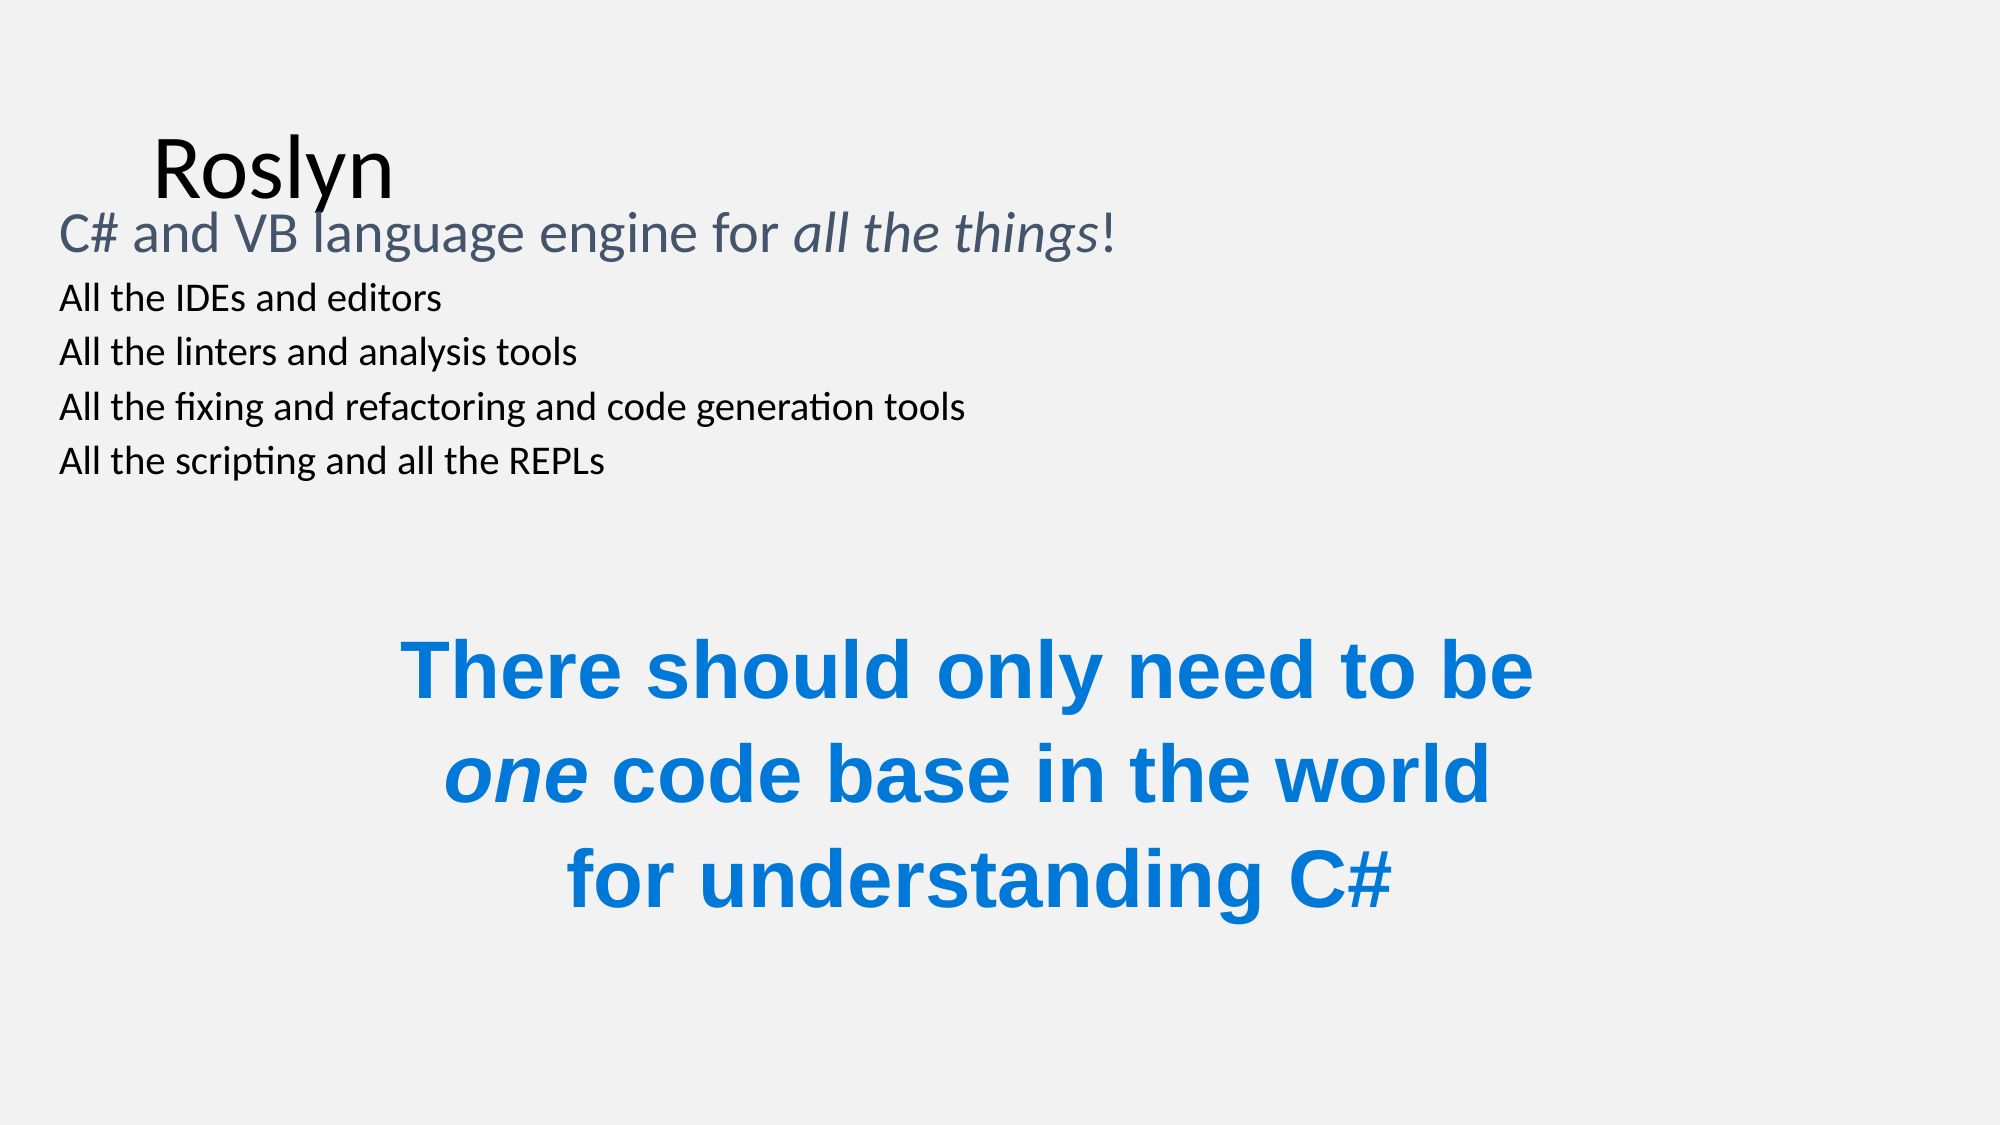

# Roslyn
C# and VB language engine for all the things!
All the IDEs and editors
All the linters and analysis tools
All the fixing and refactoring and code generation tools
All the scripting and all the REPLs
There should only need to be
one code base in the world
for understanding C#